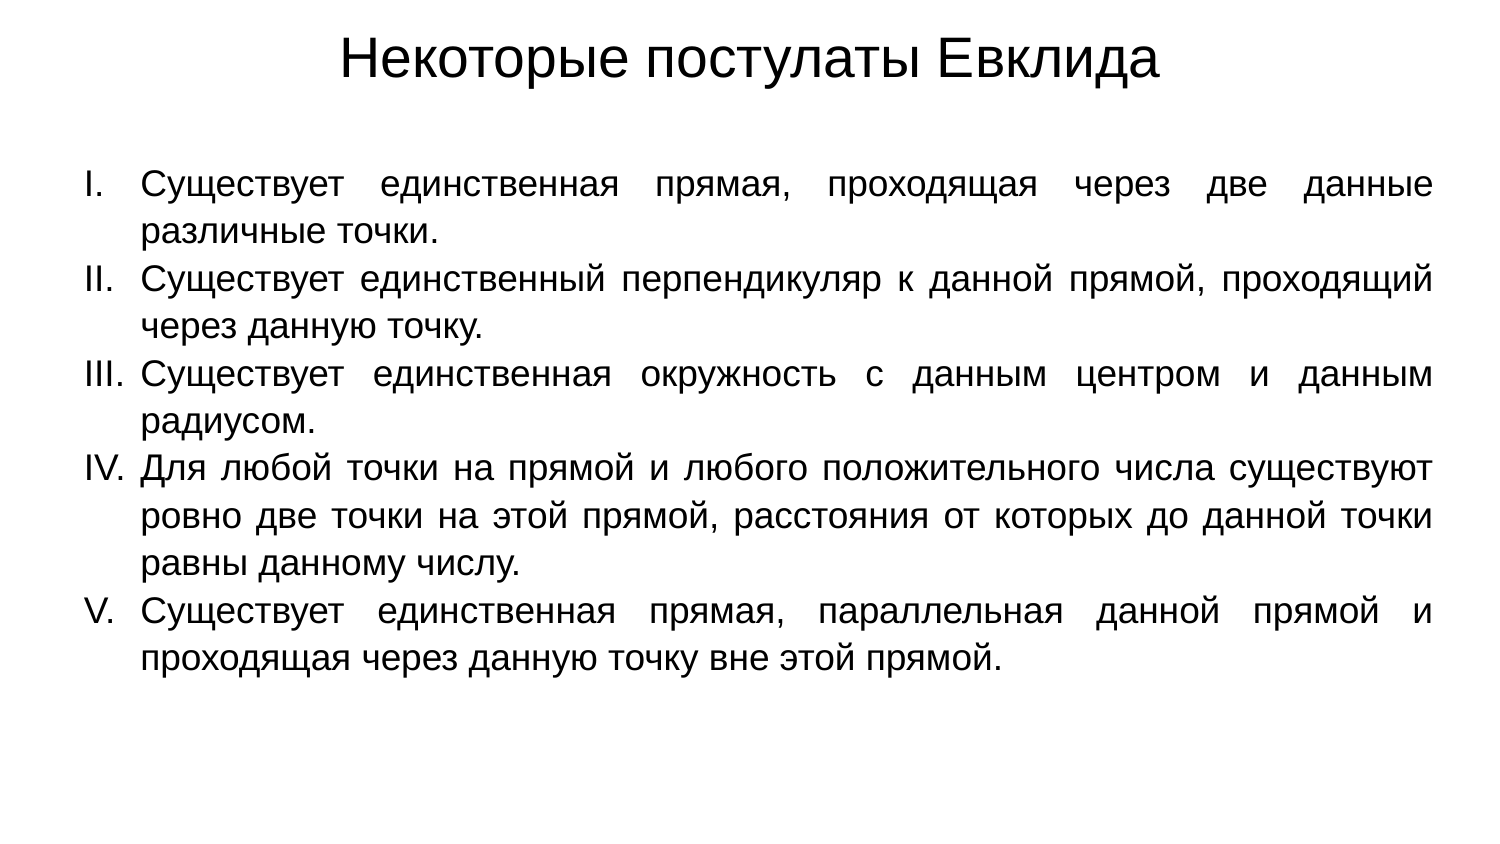

# Некоторые постулаты Евклида
Существует единственная прямая, проходящая через две данные различные точки.
Существует единственный перпендикуляр к данной прямой, проходящий через данную точку.
Существует единственная окружность с данным центром и данным радиусом.
Для любой точки на прямой и любого положительного числа существуют ровно две точки на этой прямой, расстояния от которых до данной точки равны данному числу.
Существует единственная прямая, параллельная данной прямой и проходящая через данную точку вне этой прямой.